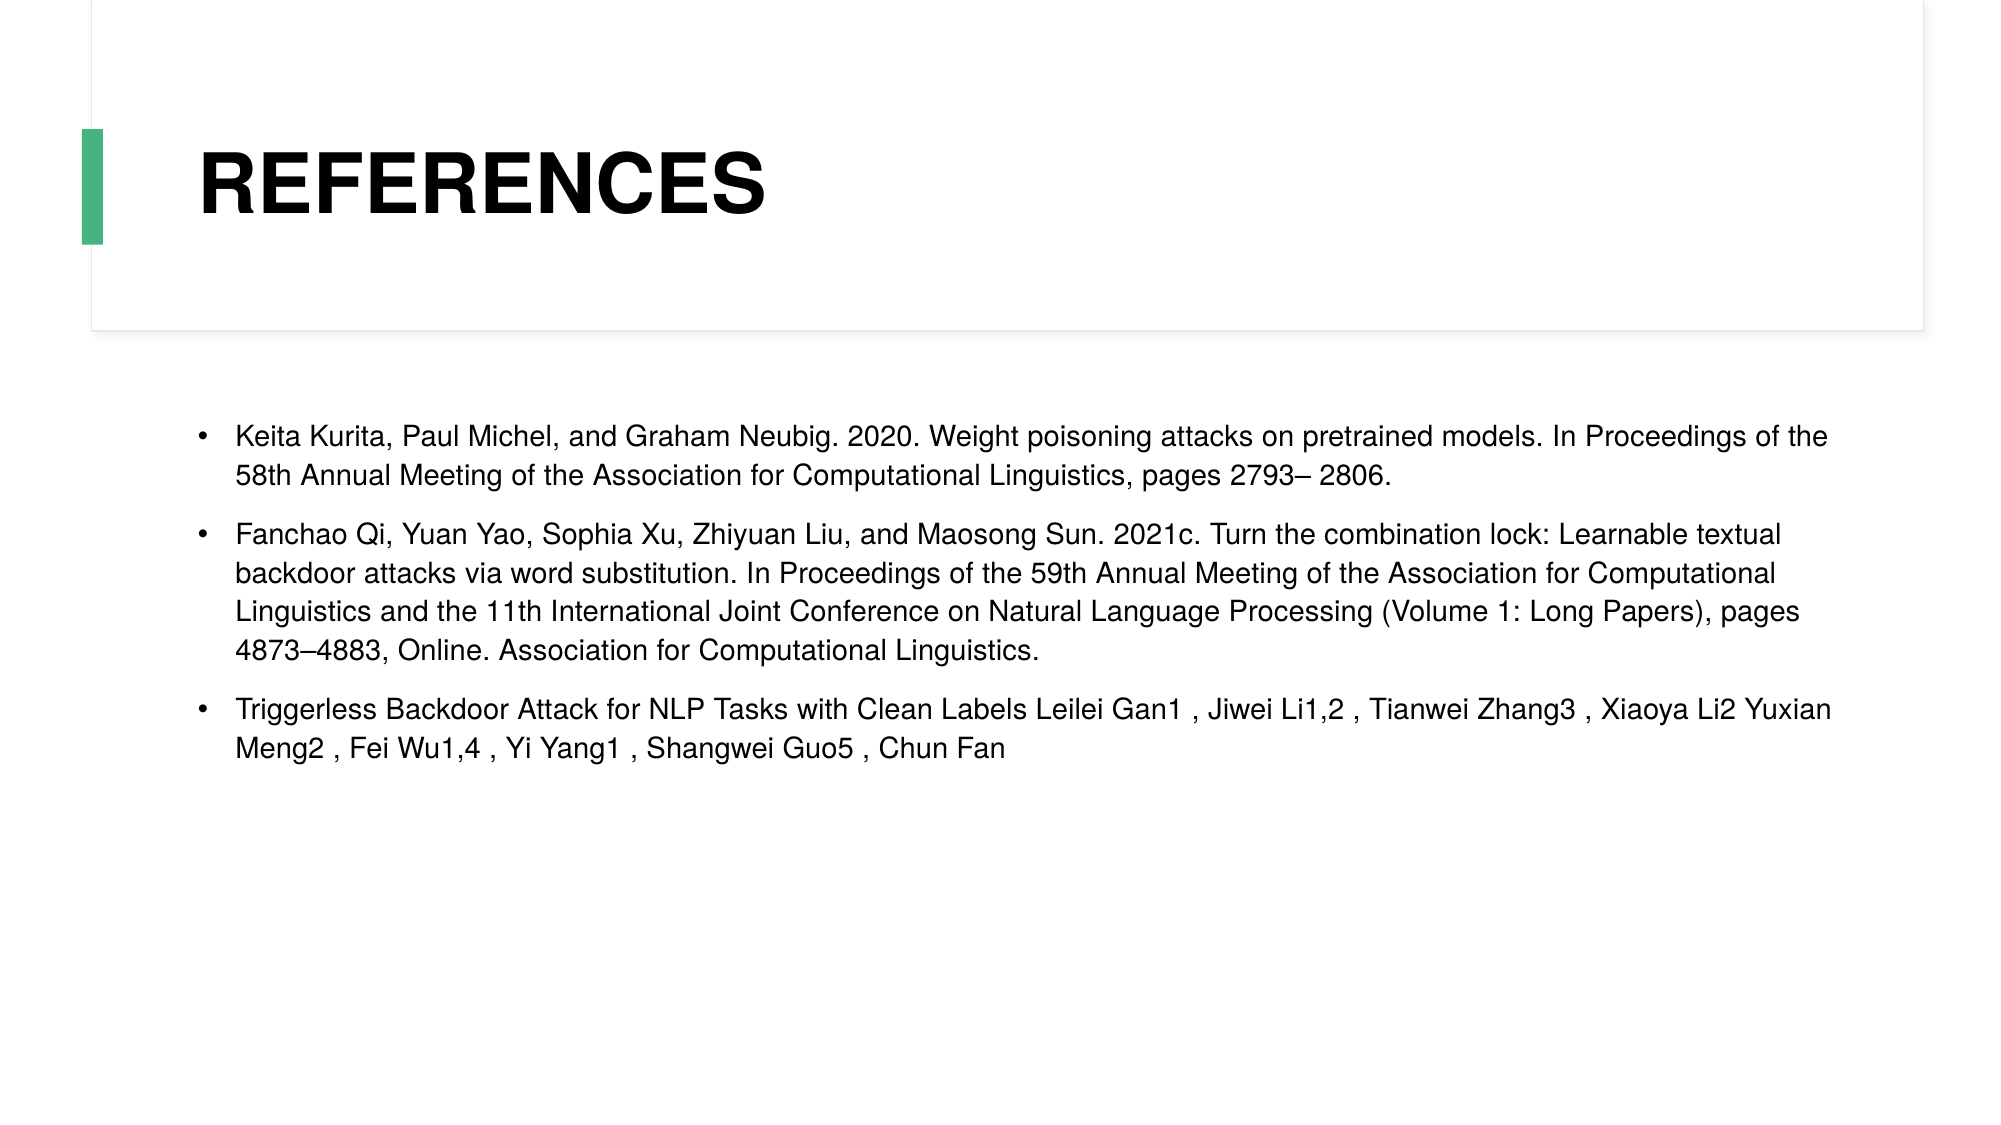

# REFERENCES
Keita Kurita, Paul Michel, and Graham Neubig. 2020. Weight poisoning attacks on pretrained models. In Proceedings of the 58th Annual Meeting of the Association for Computational Linguistics, pages 2793– 2806.
Fanchao Qi, Yuan Yao, Sophia Xu, Zhiyuan Liu, and Maosong Sun. 2021c. Turn the combination lock: Learnable textual backdoor attacks via word substitution. In Proceedings of the 59th Annual Meeting of the Association for Computational Linguistics and the 11th International Joint Conference on Natural Language Processing (Volume 1: Long Papers), pages 4873–4883, Online. Association for Computational Linguistics.
Triggerless Backdoor Attack for NLP Tasks with Clean Labels Leilei Gan1 , Jiwei Li1,2 , Tianwei Zhang3 , Xiaoya Li2 Yuxian Meng2 , Fei Wu1,4 , Yi Yang1 , Shangwei Guo5 , Chun Fan